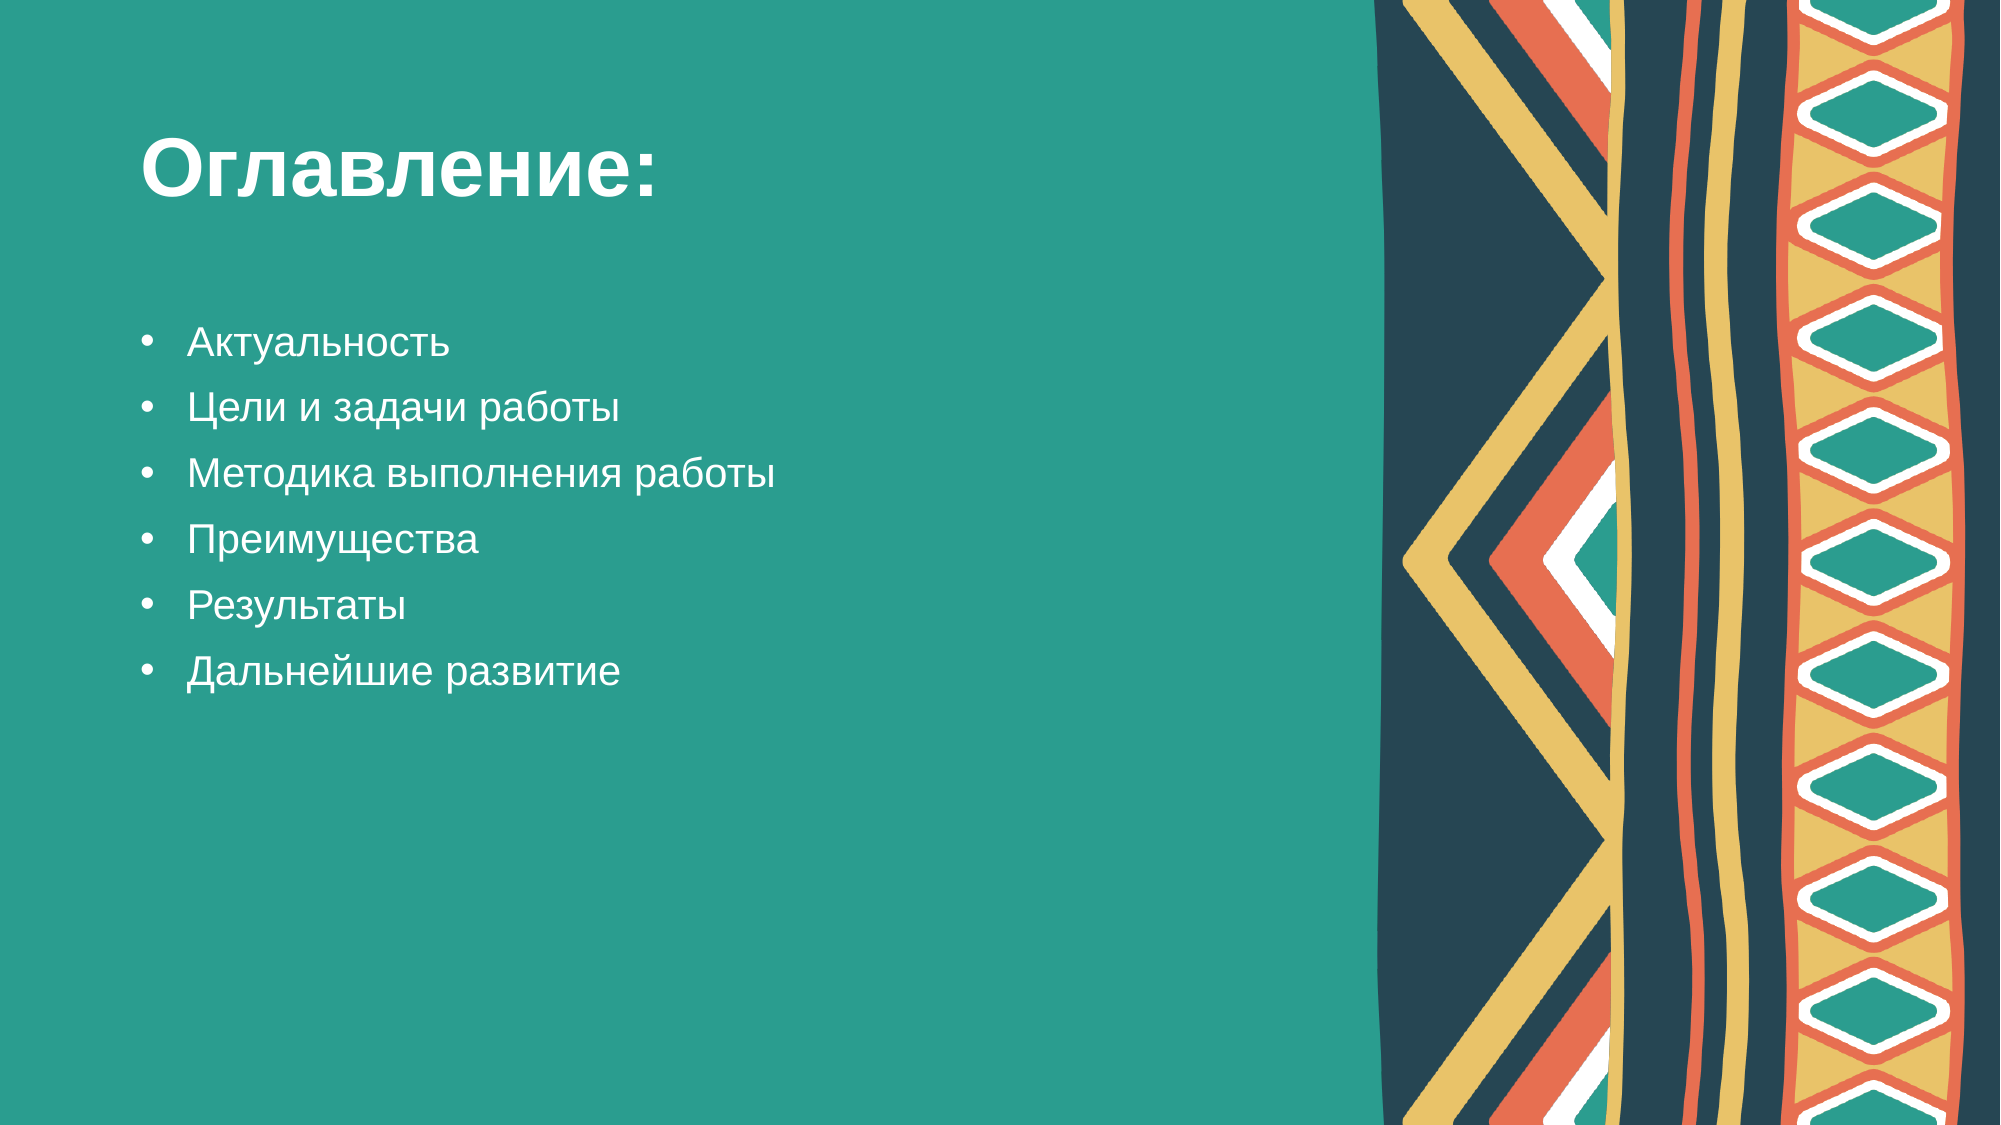

# Оглавление:
Актуальность
Цели и задачи работы
Методика выполнения работы
Преимущества
Результаты
Дальнейшие развитие